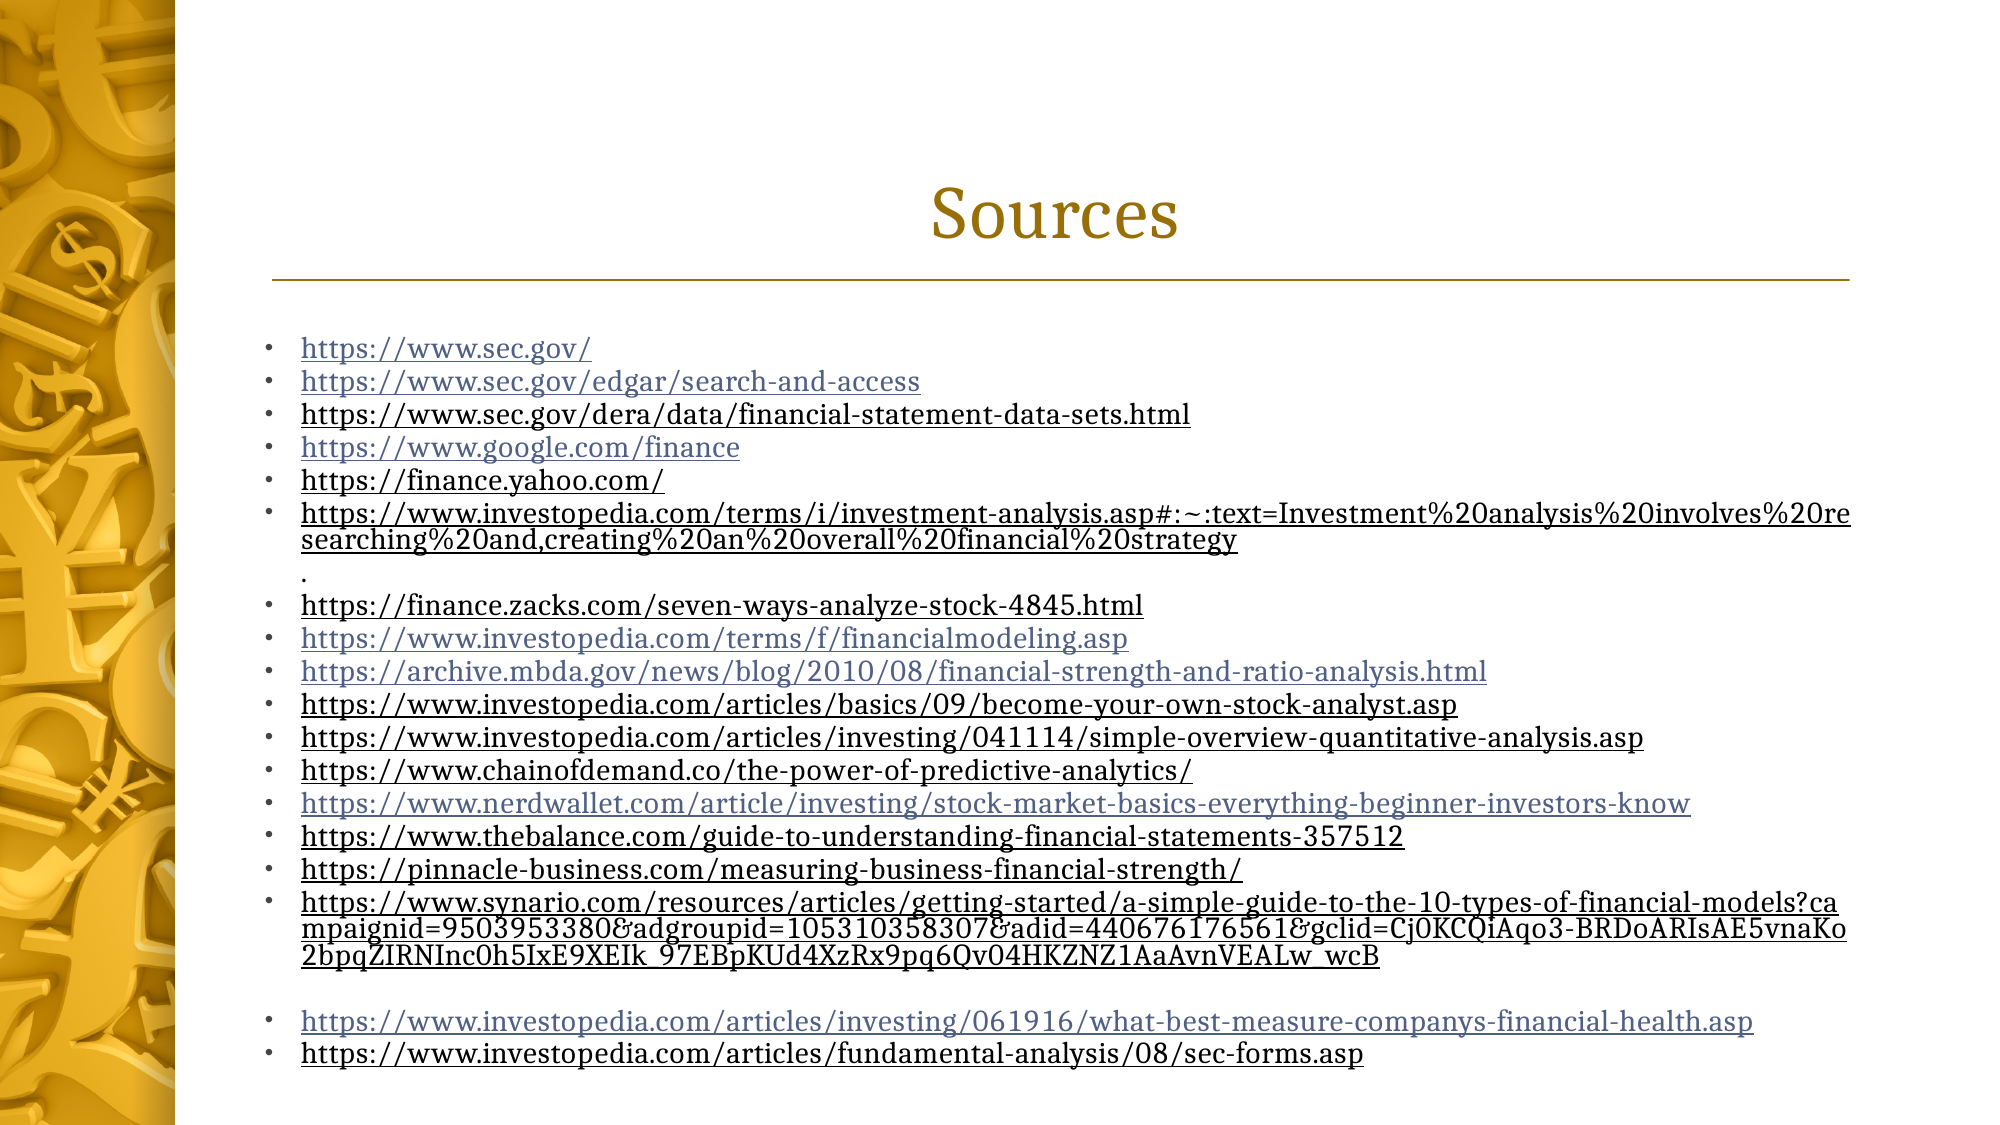

# Sources
https://www.sec.gov/
https://www.sec.gov/edgar/search-and-access
https://www.sec.gov/dera/data/financial-statement-data-sets.html
https://www.google.com/finance
https://finance.yahoo.com/
https://www.investopedia.com/terms/i/investment-analysis.asp#:~:text=Investment%20analysis%20involves%20researching%20and,creating%20an%20overall%20financial%20strategy.
https://finance.zacks.com/seven-ways-analyze-stock-4845.html
https://www.investopedia.com/terms/f/financialmodeling.asp
https://archive.mbda.gov/news/blog/2010/08/financial-strength-and-ratio-analysis.html
https://www.investopedia.com/articles/basics/09/become-your-own-stock-analyst.asp
https://www.investopedia.com/articles/investing/041114/simple-overview-quantitative-analysis.asp
https://www.chainofdemand.co/the-power-of-predictive-analytics/
https://www.nerdwallet.com/article/investing/stock-market-basics-everything-beginner-investors-know
https://www.thebalance.com/guide-to-understanding-financial-statements-357512
https://pinnacle-business.com/measuring-business-financial-strength/
https://www.synario.com/resources/articles/getting-started/a-simple-guide-to-the-10-types-of-financial-models?campaignid=9503953380&adgroupid=105310358307&adid=440676176561&gclid=Cj0KCQiAqo3-BRDoARIsAE5vnaKo2bpqZIRNInc0h5IxE9XEIk_97EBpKUd4XzRx9pq6Qv04HKZNZ1AaAvnVEALw_wcB
https://www.investopedia.com/articles/investing/061916/what-best-measure-companys-financial-health.asp
https://www.investopedia.com/articles/fundamental-analysis/08/sec-forms.asp